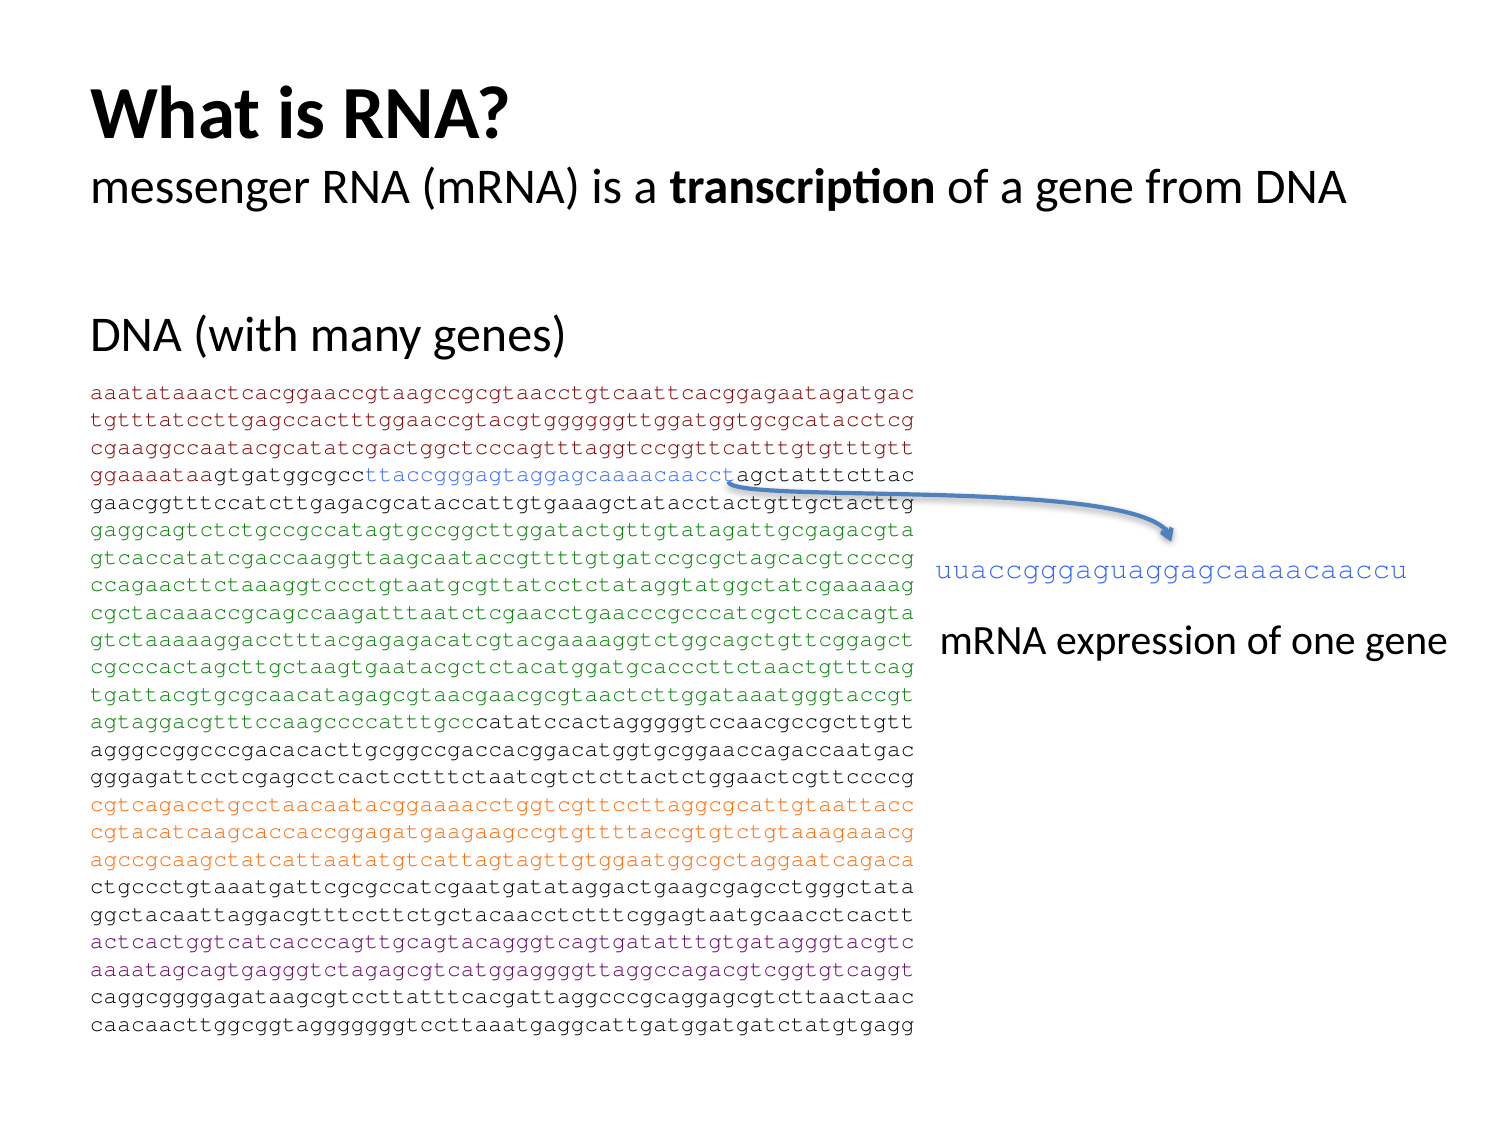

# What is RNA? messenger RNA (mRNA) is a transcription of a gene from DNA
DNA (with many genes)
aaatataaactcacggaaccgtaagccgcgtaacctgtcaattcacggagaatagatgac
tgtttatccttgagccactttggaaccgtacgtggggggttggatggtgcgcatacctcg
cgaaggccaatacgcatatcgactggctcccagtttaggtccggttcatttgtgtttgtt
ggaaaataagtgatggcgccttaccgggagtaggagcaaaacaacctagctatttcttac
gaacggtttccatcttgagacgcataccattgtgaaagctatacctactgttgctacttg
gaggcagtctctgccgccatagtgccggcttggatactgttgtatagattgcgagacgta
gtcaccatatcgaccaaggttaagcaataccgttttgtgatccgcgctagcacgtccccg
ccagaacttctaaaggtccctgtaatgcgttatcctctataggtatggctatcgaaaaag
cgctacaaaccgcagccaagatttaatctcgaacctgaacccgcccatcgctccacagta
gtctaaaaaggacctttacgagagacatcgtacgaaaaggtctggcagctgttcggagct
cgcccactagcttgctaagtgaatacgctctacatggatgcacccttctaactgtttcag
tgattacgtgcgcaacatagagcgtaacgaacgcgtaactcttggataaatgggtaccgt
agtaggacgtttccaagccccatttgcccatatccactagggggtccaacgccgcttgtt
agggccggcccgacacacttgcggccgaccacggacatggtgcggaaccagaccaatgac
gggagattcctcgagcctcactcctttctaatcgtctcttactctggaactcgttccccg
cgtcagacctgcctaacaatacggaaaacctggtcgttccttaggcgcattgtaattacc
cgtacatcaagcaccaccggagatgaagaagccgtgttttaccgtgtctgtaaagaaacg
agccgcaagctatcattaatatgtcattagtagttgtggaatggcgctaggaatcagaca
ctgccctgtaaatgattcgcgccatcgaatgatataggactgaagcgagcctgggctata
ggctacaattaggacgtttccttctgctacaacctctttcggagtaatgcaacctcactt
actcactggtcatcacccagttgcagtacagggtcagtgatatttgtgatagggtacgtc
aaaatagcagtgagggtctagagcgtcatggaggggttaggccagacgtcggtgtcaggt
caggcggggagataagcgtccttatttcacgattaggcccgcaggagcgtcttaactaac
caacaacttggcggtagggggggtccttaaatgaggcattgatggatgatctatgtgagg
uuaccgggaguaggagcaaaacaaccu
mRNA expression of one gene